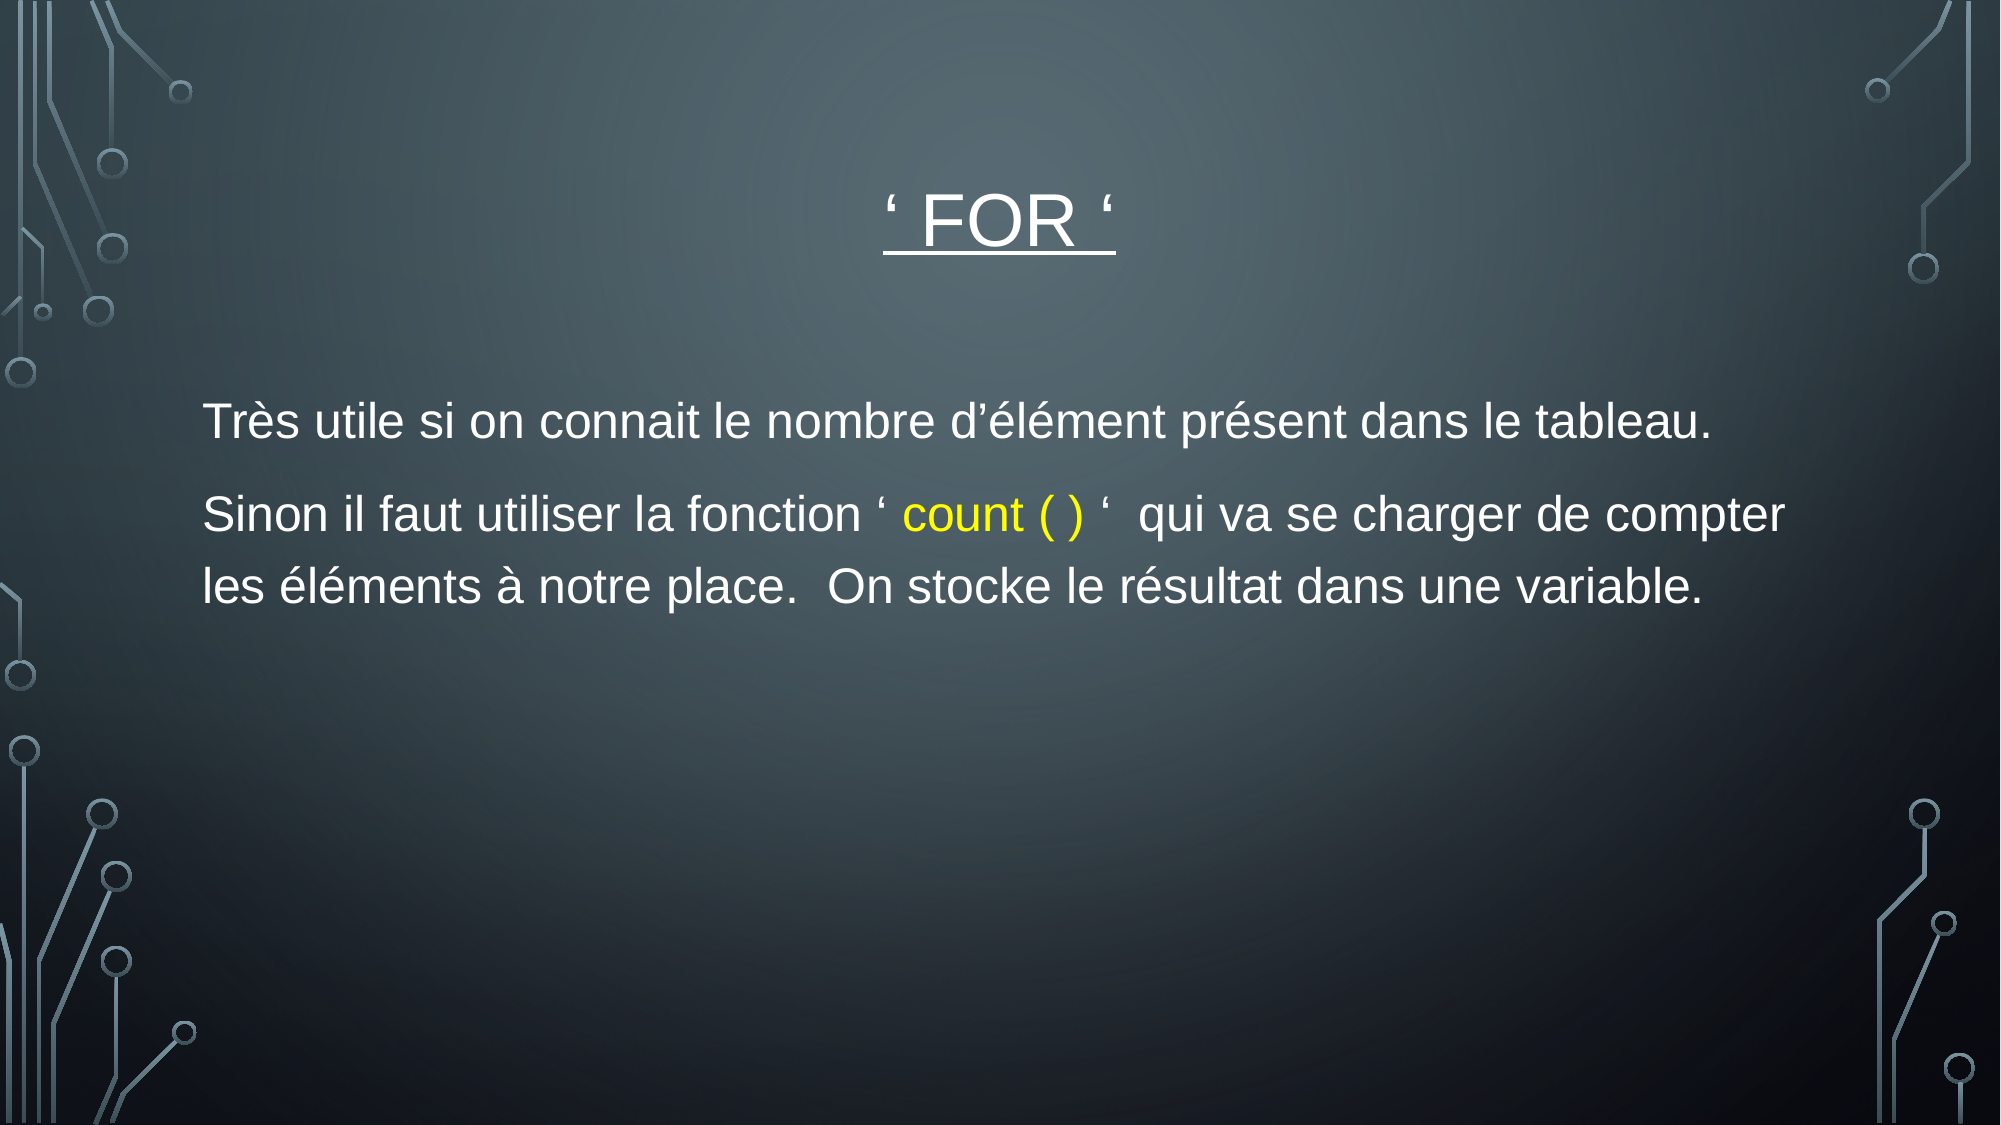

# ‘ for ‘
Très utile si on connait le nombre d’élément présent dans le tableau.
Sinon il faut utiliser la fonction ‘ count ( ) ‘  qui va se charger de compter les éléments à notre place.  On stocke le résultat dans une variable.